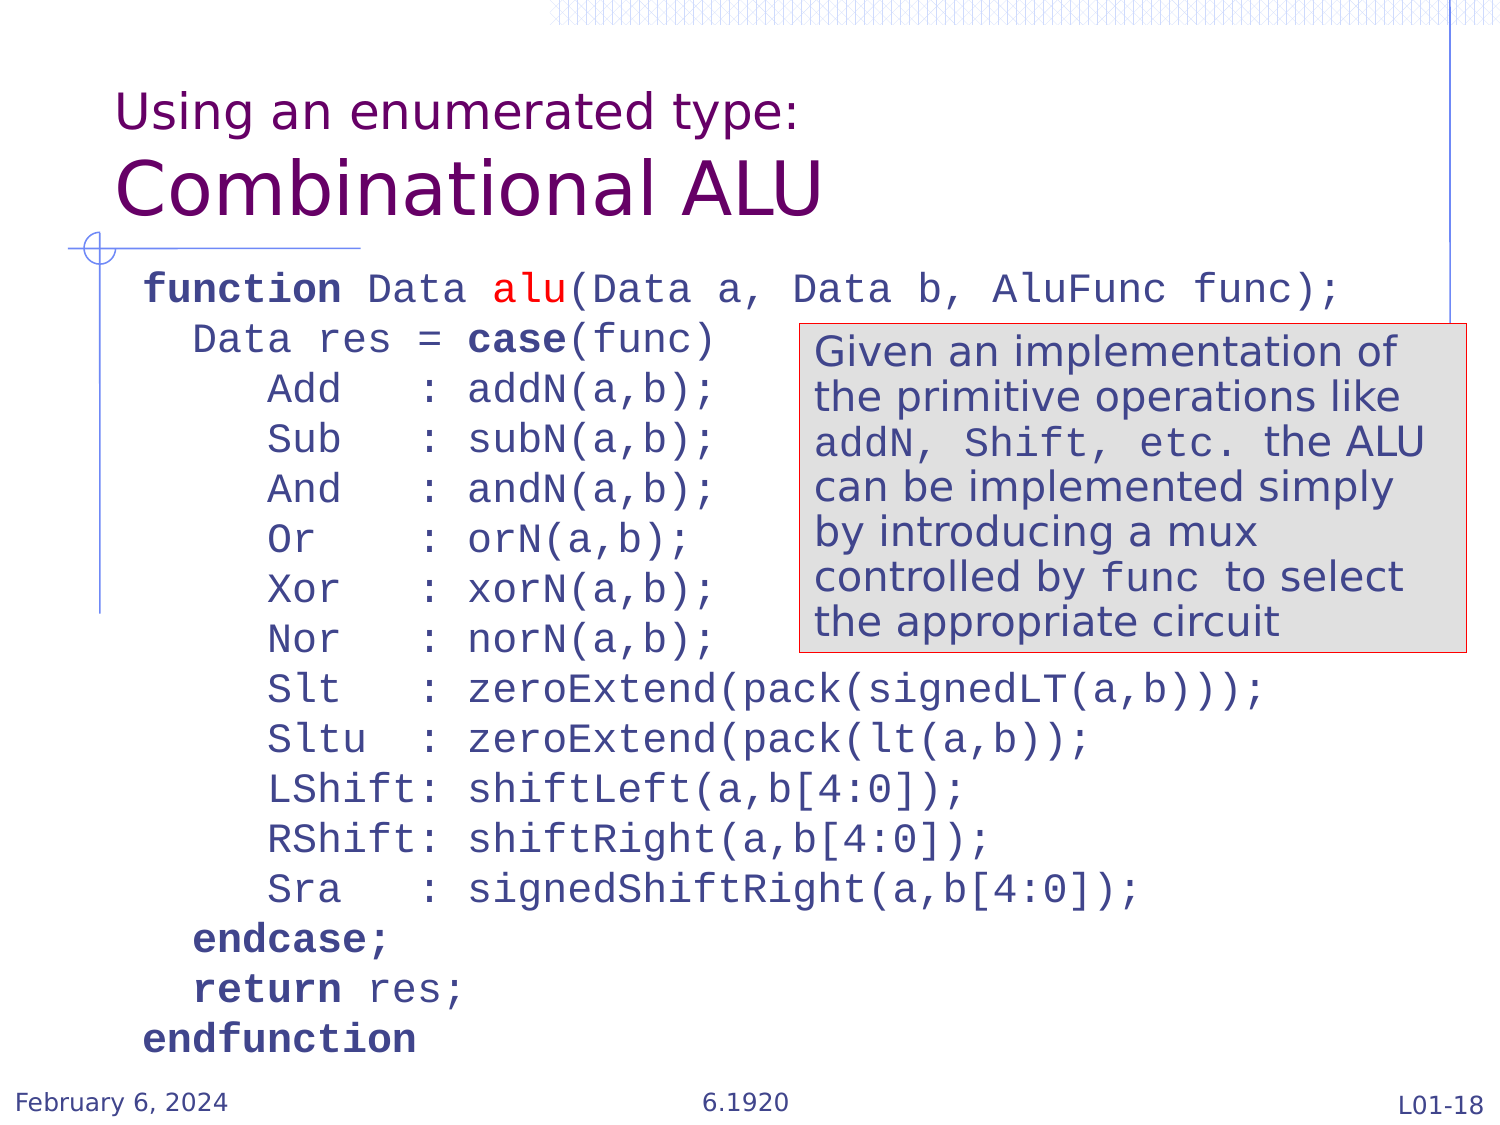

# Using an enumerated type: Combinational ALU
function Data alu(Data a, Data b, AluFunc func);
  Data res = case(func)
     Add   : addN(a,b);
     Sub   : subN(a,b);
     And   : andN(a,b);
     Or    : orN(a,b);
     Xor   : xorN(a,b);
     Nor   : norN(a,b);
     Slt   : zeroExtend(pack(signedLT(a,b)));
     Sltu  : zeroExtend(pack(lt(a,b));
     LShift: shiftLeft(a,b[4:0]);
     RShift: shiftRight(a,b[4:0]);
     Sra   : signedShiftRight(a,b[4:0]);
  endcase;
  return res;
endfunction
Given an implementation of the primitive operations like addN, Shift, etc. the ALU can be implemented simply by introducing a mux controlled by func to select the appropriate circuit
February 6, 2024
6.1920
L01-18